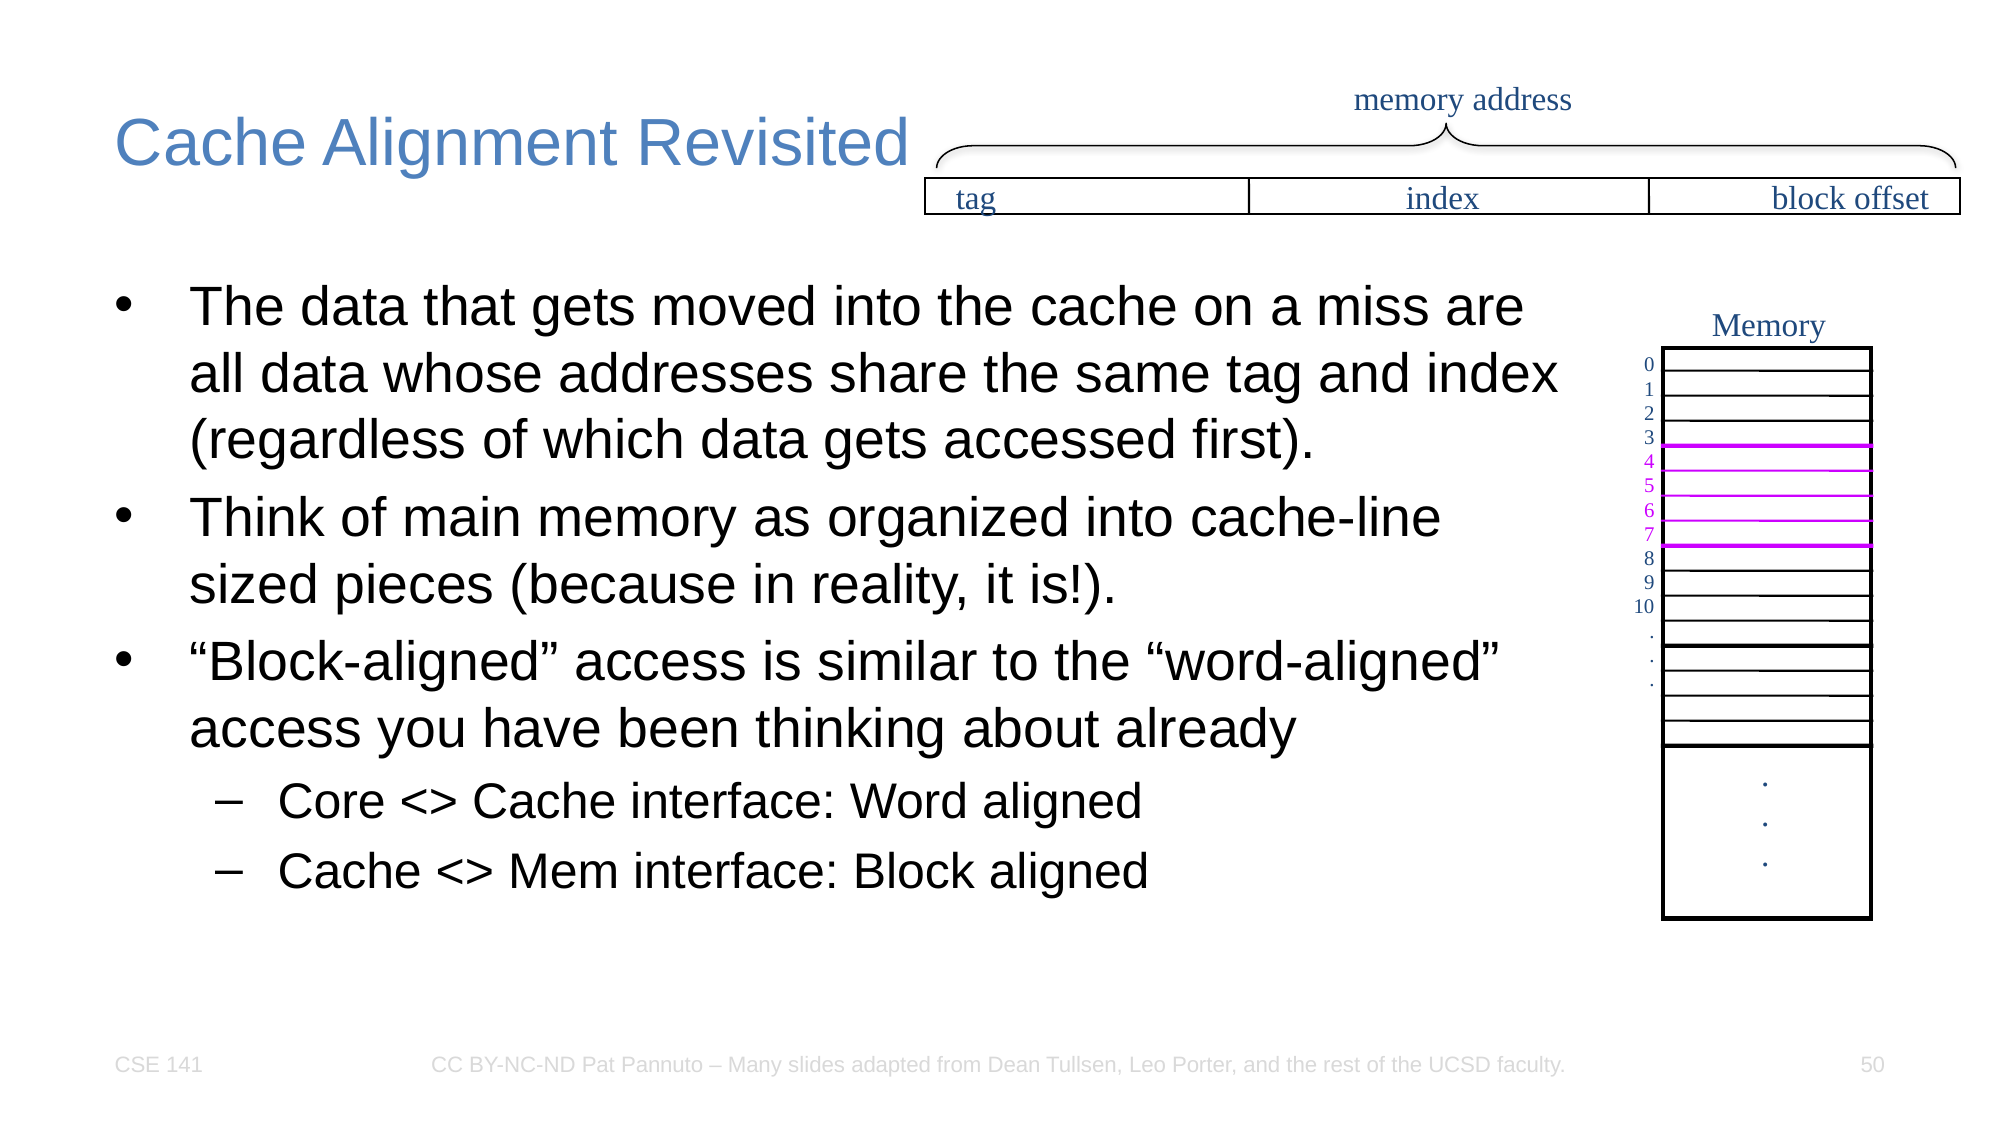

# Cache Alignment Revisited
memory address

tag		             	index		        block offset
The data that gets moved into the cache on a miss are all data whose addresses share the same tag and index (regardless of which data gets accessed first).
Think of main memory as organized into cache-line sized pieces (because in reality, it is!).
“Block-aligned” access is similar to the “word-aligned” access you have been thinking about already
Core <> Cache interface: Word aligned
Cache <> Mem interface: Block aligned

Memory
0
1
2
3
4
5
6
7
8
9
10
.
.
.

.
.
.